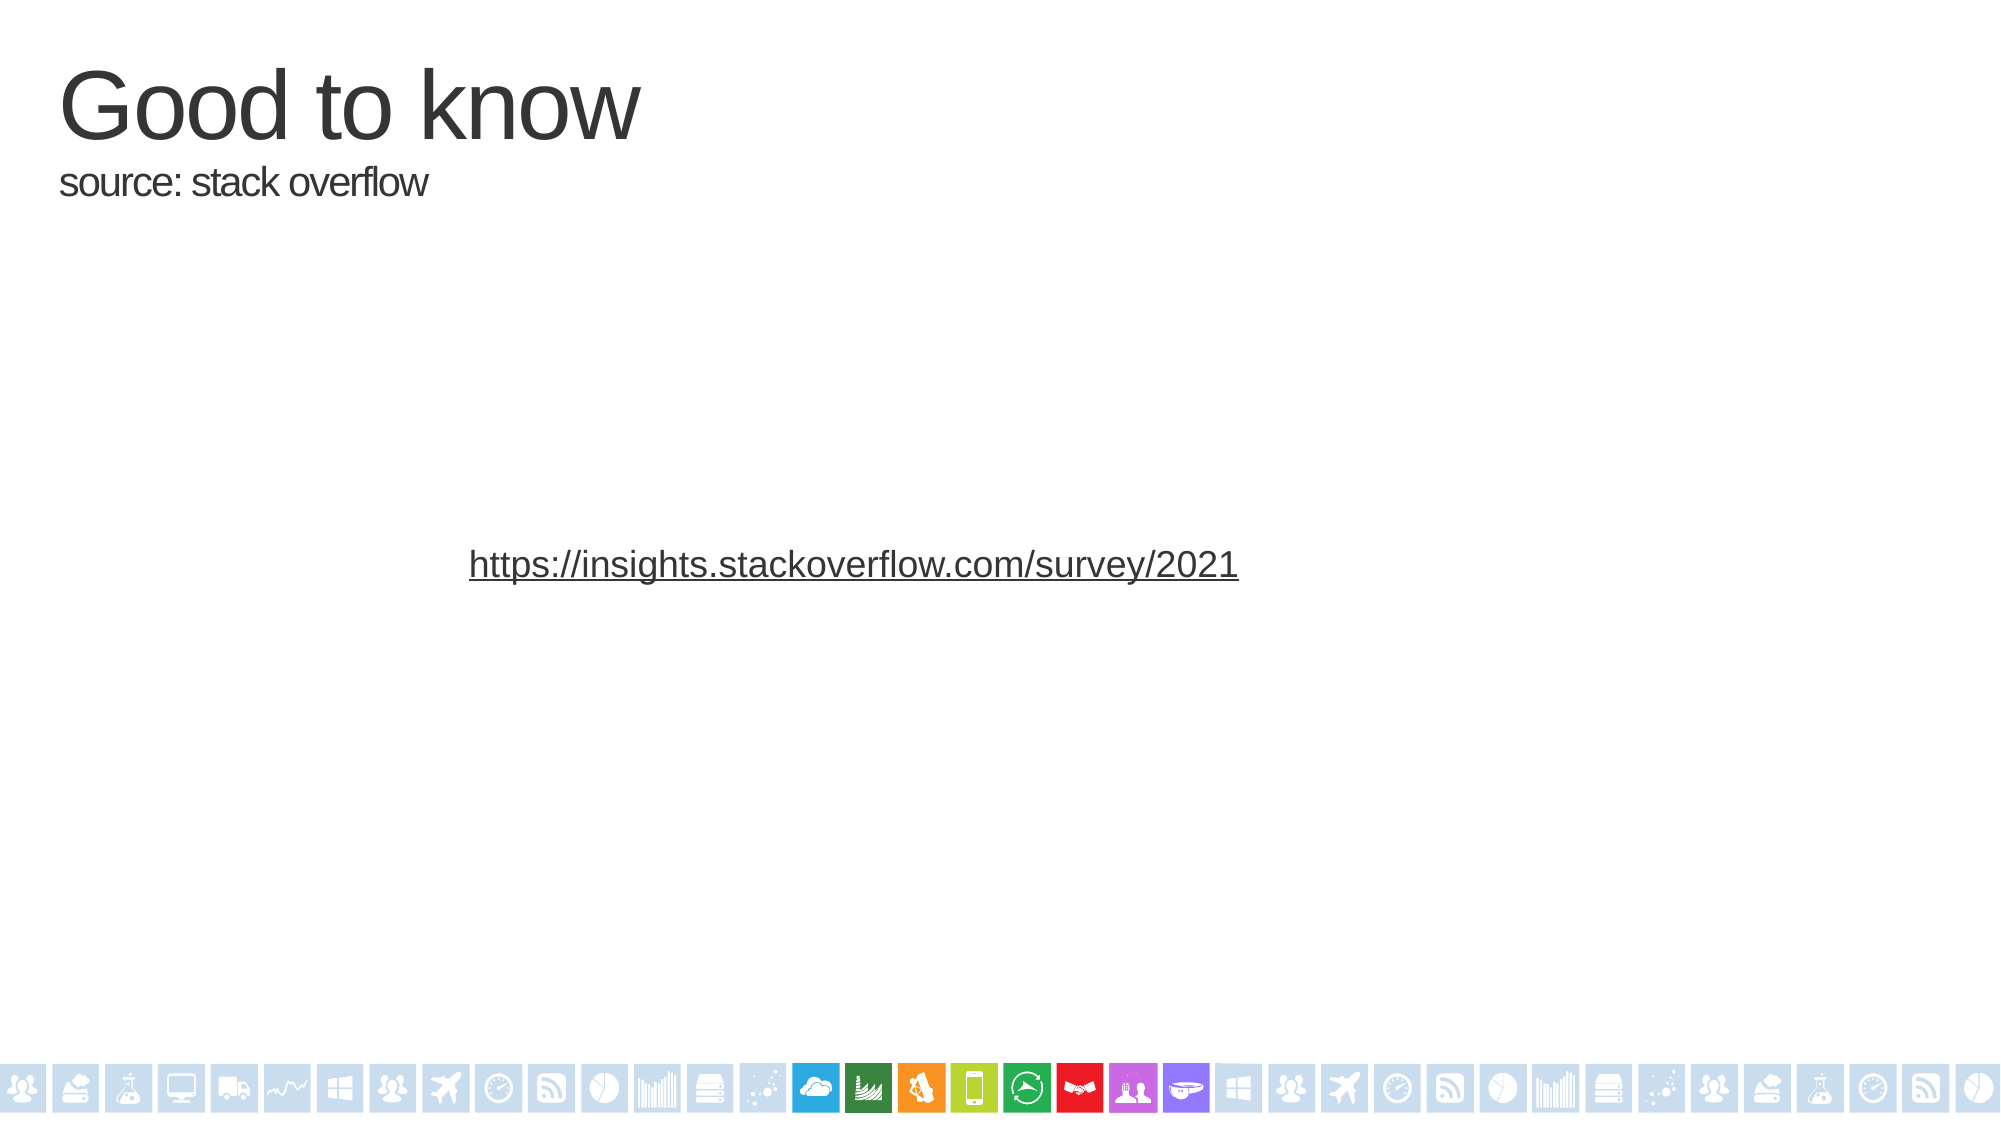

Good to know
source: stack overflow
https://insights.stackoverflow.com/survey/2021